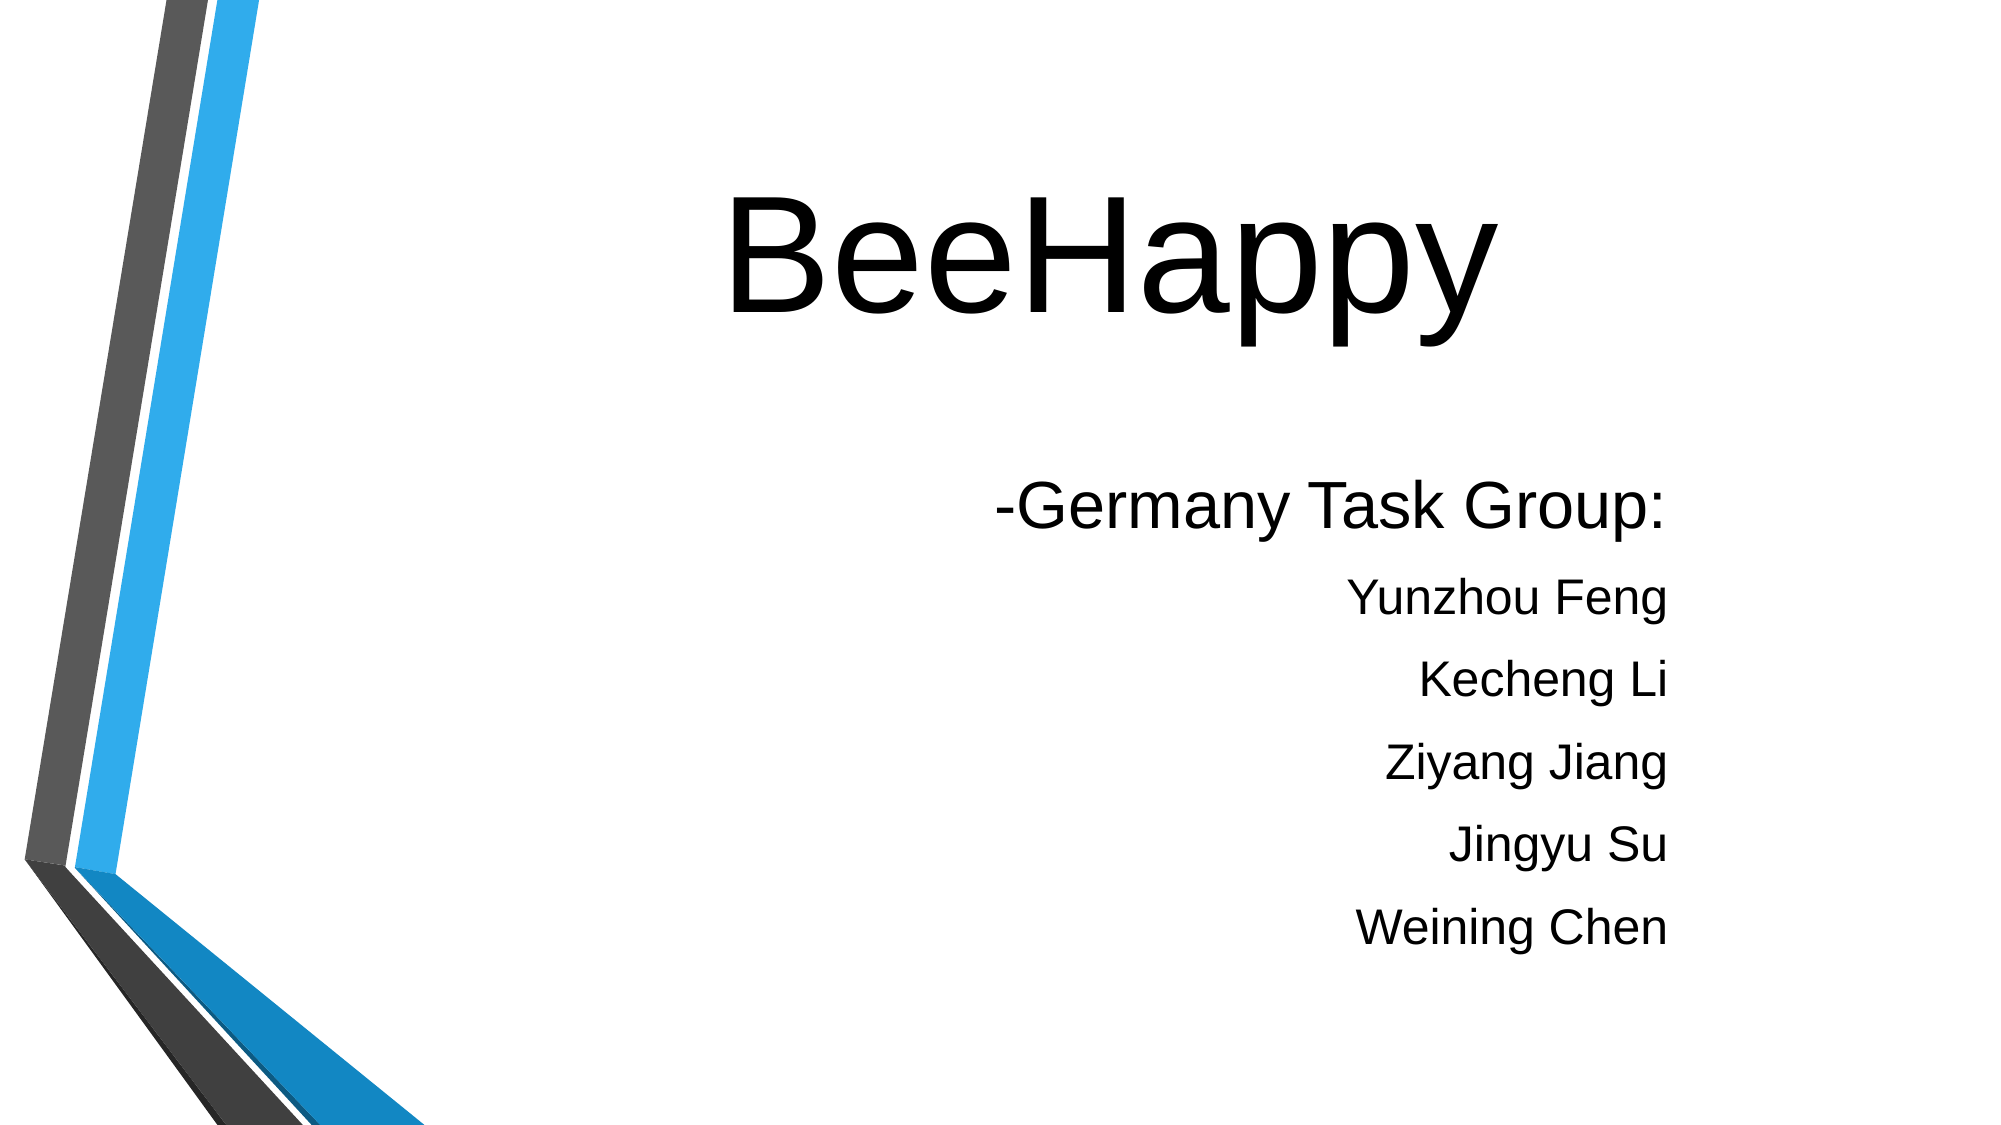

BeeHappy
-Germany Task Group:
Yunzhou Feng
Kecheng Li
Ziyang Jiang
Jingyu Su
Weining Chen